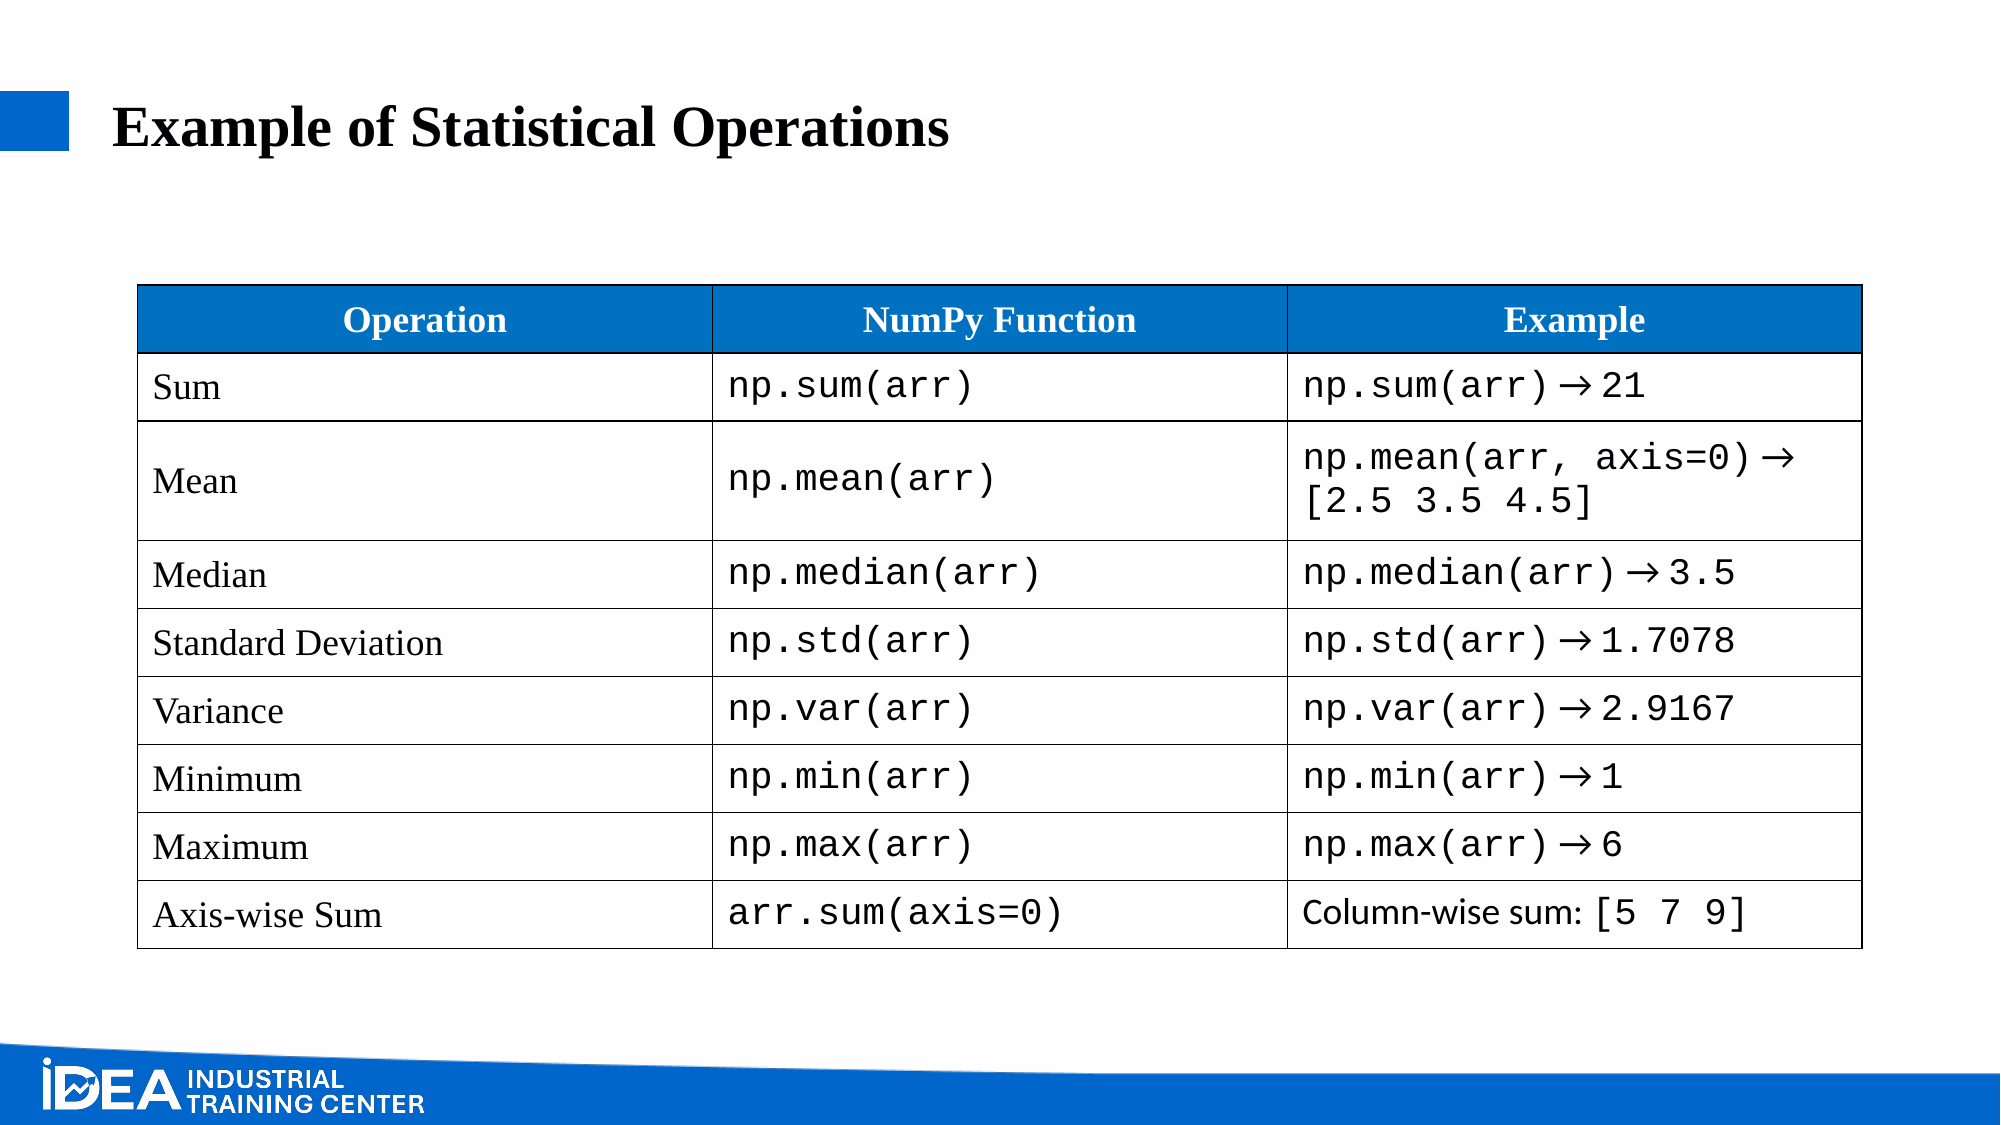

# Example of Statistical Operations
| Operation | NumPy Function | Example |
| --- | --- | --- |
| Sum | np.sum(arr) | np.sum(arr) → 21 |
| Mean | np.mean(arr) | np.mean(arr, axis=0) → [2.5 3.5 4.5] |
| Median | np.median(arr) | np.median(arr) → 3.5 |
| Standard Deviation | np.std(arr) | np.std(arr) → 1.7078 |
| Variance | np.var(arr) | np.var(arr) → 2.9167 |
| Minimum | np.min(arr) | np.min(arr) → 1 |
| Maximum | np.max(arr) | np.max(arr) → 6 |
| Axis-wise Sum | arr.sum(axis=0) | Column-wise sum: [5 7 9] |